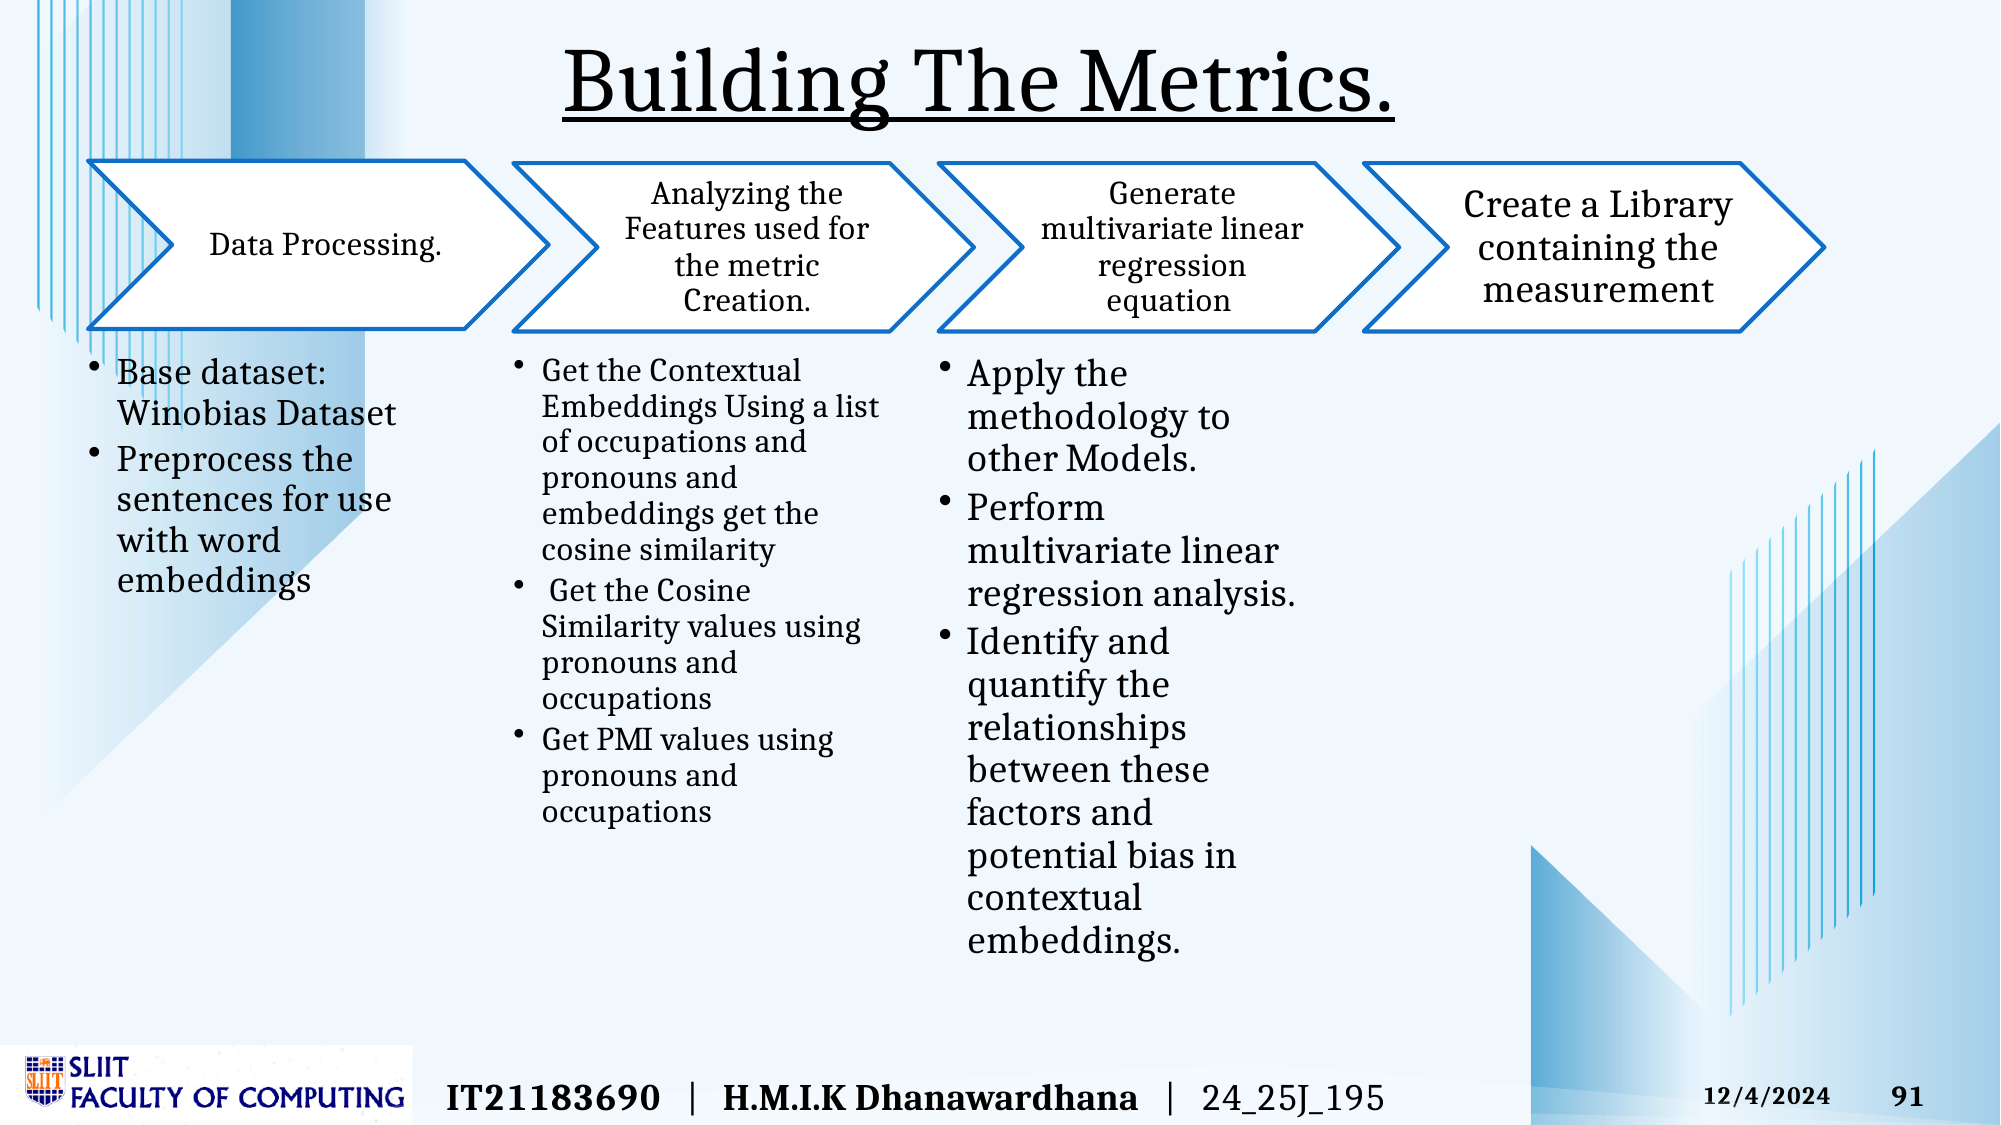

Building The Metrics.
 Data Processing.
Base dataset: Winobias Dataset
Preprocess the sentences for use with word embeddings
Analyzing the Features used for the metric Creation.
Get the Contextual Embeddings Using a list of occupations and pronouns and embeddings get the cosine similarity
 Get the Cosine Similarity values using pronouns and occupations
Get PMI values using pronouns and occupations
Generate multivariate linear regression equation
Apply the methodology to other Models.
Perform multivariate linear regression analysis.
Identify and quantify the relationships between these factors and potential bias in contextual embeddings.
Create a Library containing the measurement
IT21183690   |   H.M.I.K Dhanawardhana   |   24_25J_195